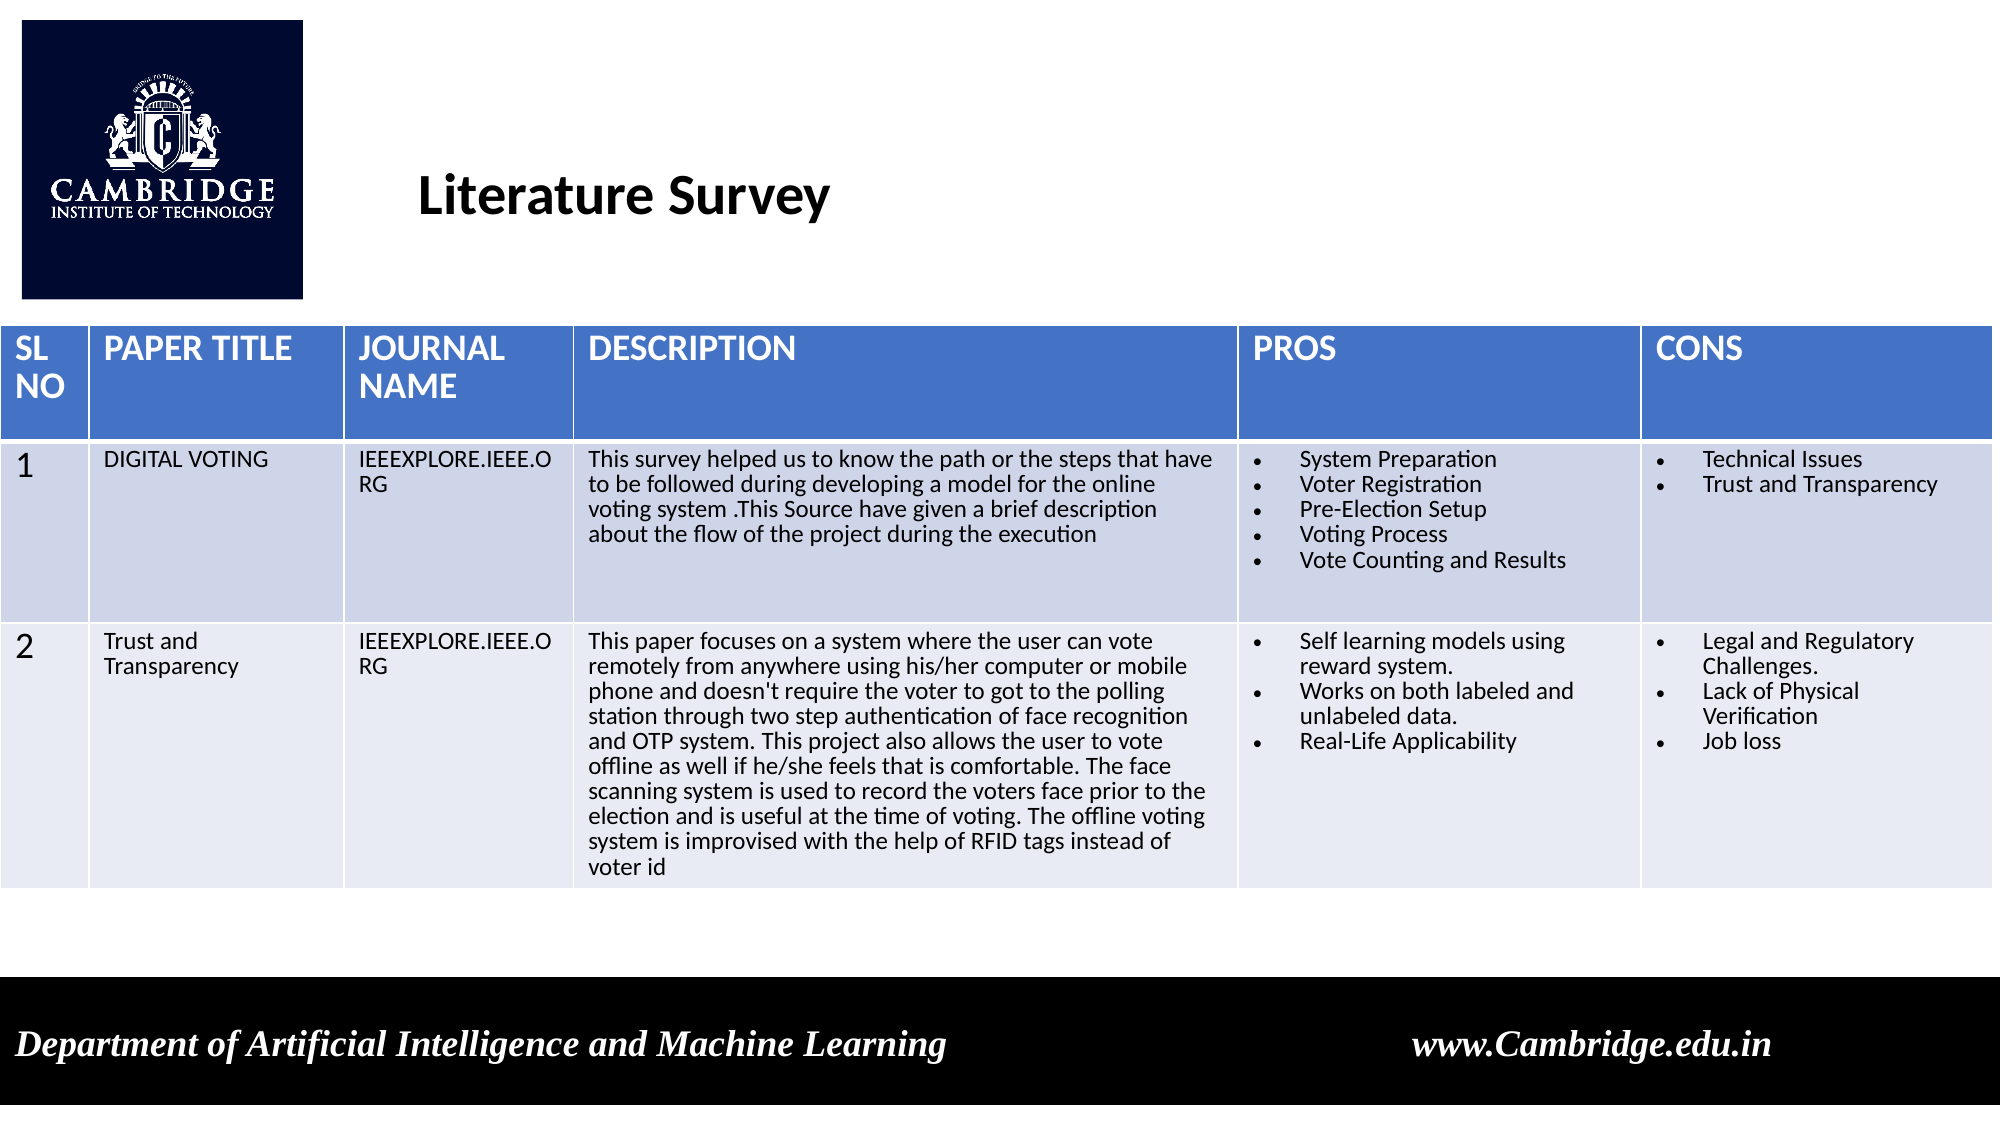

Literature Survey
| SL NO | PAPER TITLE | JOURNAL NAME | DESCRIPTION | PROS | CONS |
| --- | --- | --- | --- | --- | --- |
| 1 | DIGITAL VOTING | IEEEXPLORE.IEEE.ORG | This survey helped us to know the path or the steps that have to be followed during developing a model for the online voting system .This Source have given a brief description about the flow of the project during the execution | System Preparation Voter Registration Pre-Election Setup Voting Process Vote Counting and Results | Technical Issues Trust and Transparency |
| 2 | Trust and Transparency | IEEEXPLORE.IEEE.ORG | This paper focuses on a system where the user can vote remotely from anywhere using his/her computer or mobile phone and doesn't require the voter to got to the polling station through two step authentication of face recognition and OTP system. This project also allows the user to vote offline as well if he/she feels that is comfortable. The face scanning system is used to record the voters face prior to the election and is useful at the time of voting. The offline voting system is improvised with the help of RFID tags instead of voter id | Self learning models using reward system. Works on both labeled and unlabeled data. Real-Life Applicability | Legal and Regulatory Challenges. Lack of Physical Verification Job loss |
Department of Artificial Intelligence and Machine Learning                                                 www.Cambridge.edu.in